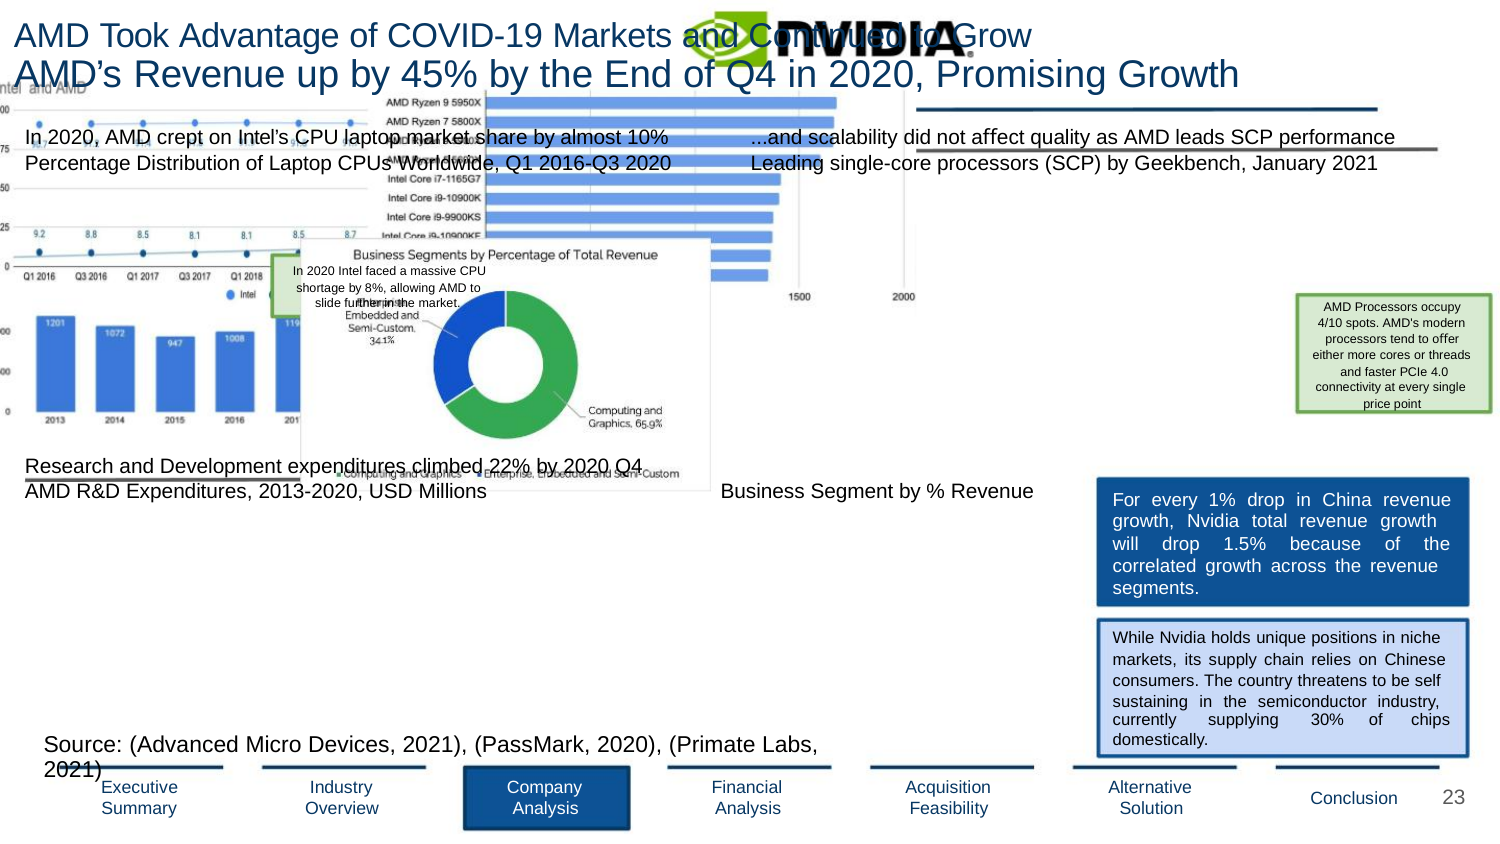

AMD Took Advantage of COVID-19 Markets and Continued to Grow
AMD’s Revenue up by 45% by the End of Q4 in 2020, Promising Growth
In 2020, AMD crept on Intel’s CPU laptop market share by almost 10%
Percentage Distribution of Laptop CPUs Worldwide, Q1 2016-Q3 2020
...and scalability did not aﬀect quality as AMD leads SCP performance
Leading single-core processors (SCP) by Geekbench, January 2021
In 2020 Intel faced a massive CPU
shortage by 8%, allowing AMD to
slide further in the market.
AMD Processors occupy
4/10 spots. AMD's modern
processors tend to oﬀer
either more cores or threads
and faster PCIe 4.0
connectivity at every single
price point
Research and Development expenditures climbed 22% by 2020 Q4
Business Segment by % Revenue
AMD R&D Expenditures, 2013-2020, USD Millions
For every 1% drop in China revenue
growth, Nvidia total revenue growth
will drop 1.5% because of the
correlated growth across the revenue
segments.
While Nvidia holds unique positions in niche
markets, its supply chain relies on Chinese
consumers. The country threatens to be self
sustaining in the semiconductor industry,
currently
supplying
30%
of
chips
domestically.
Source: (Advanced Micro Devices, 2021), (PassMark, 2020), (Primate Labs, 2021)
Executive
Summary
Industry
Overview
Company
Analysis
Financial
Analysis
Acquisition
Feasibility
Alternative
Solution
23
Conclusion